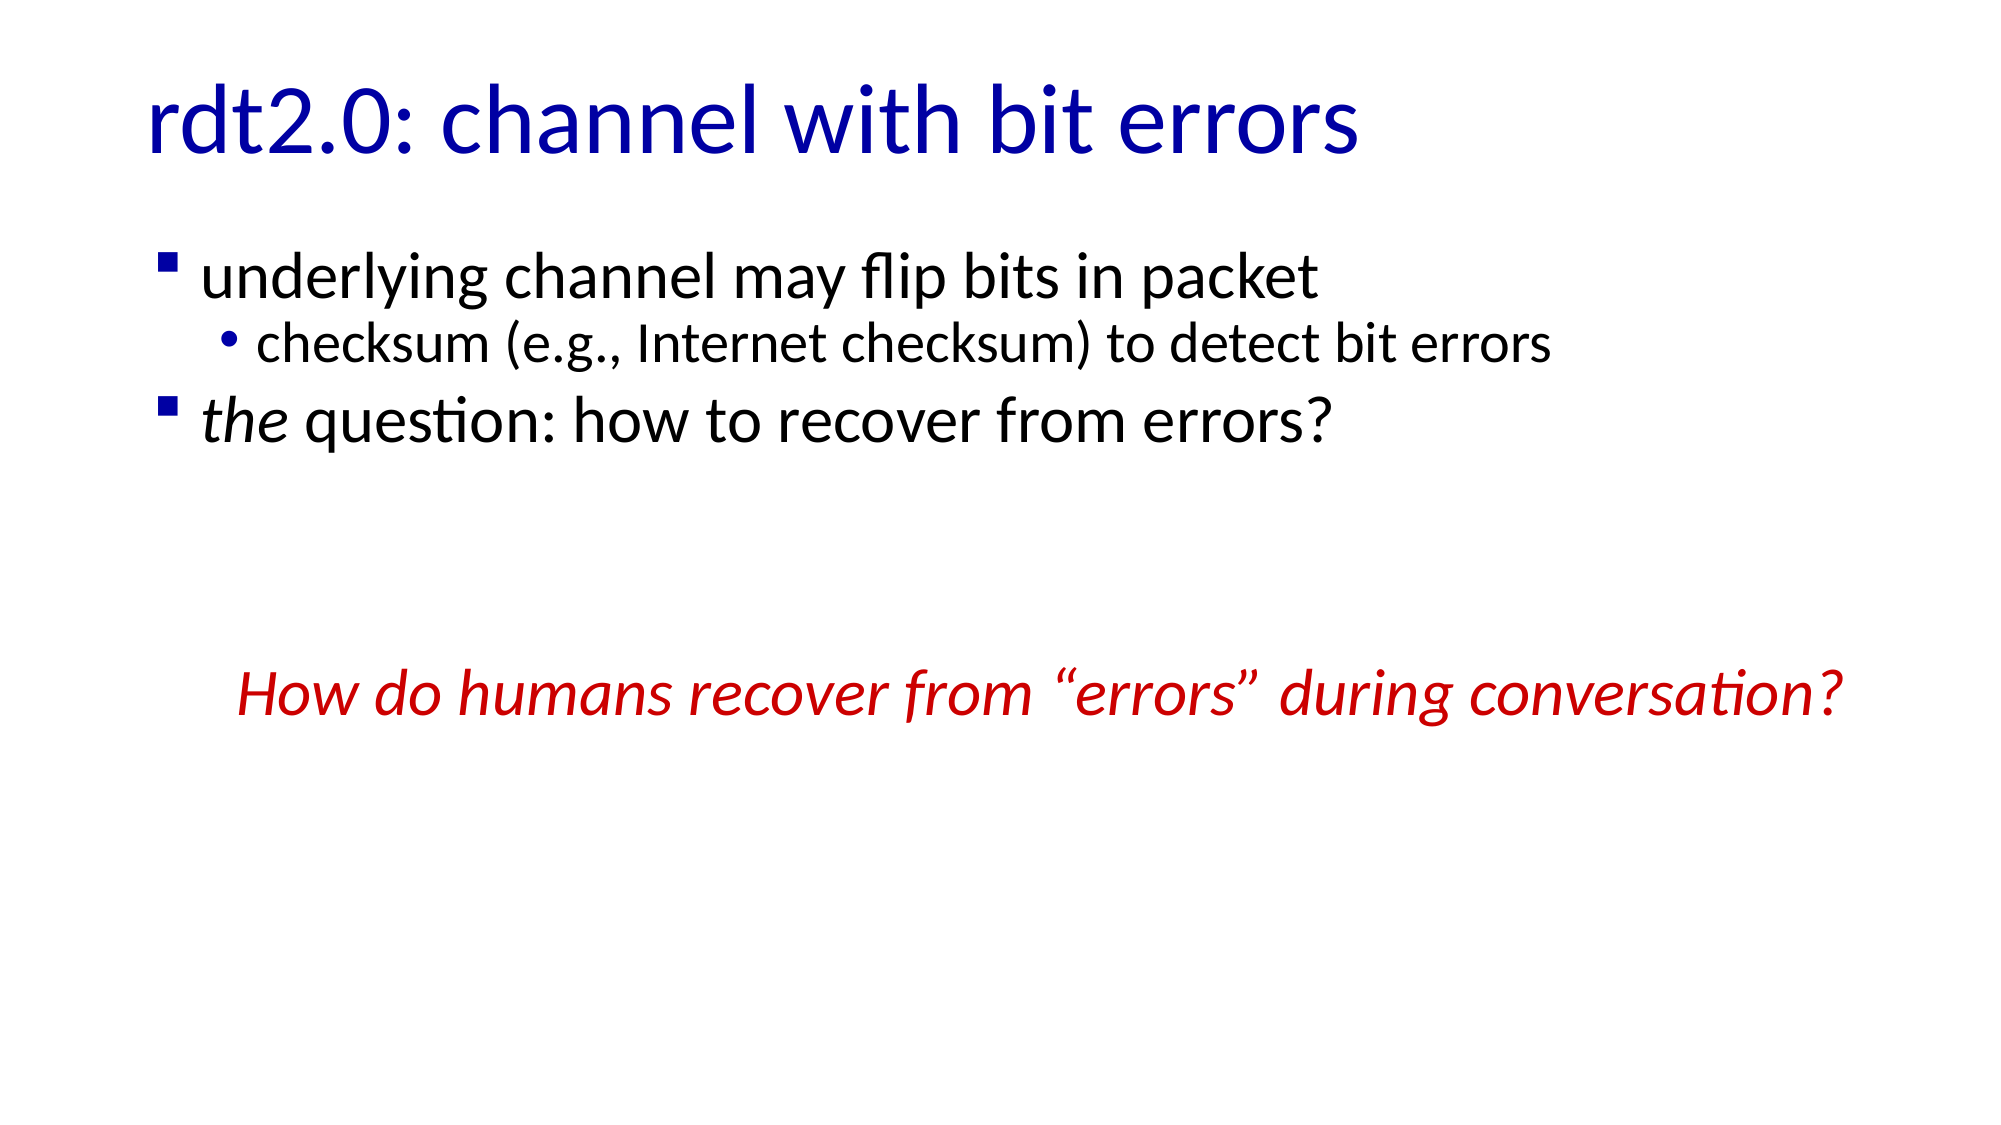

# rdt2.0: channel with bit errors
underlying channel may flip bits in packet
checksum (e.g., Internet checksum) to detect bit errors
the question: how to recover from errors?
How do humans recover from “errors” during conversation?